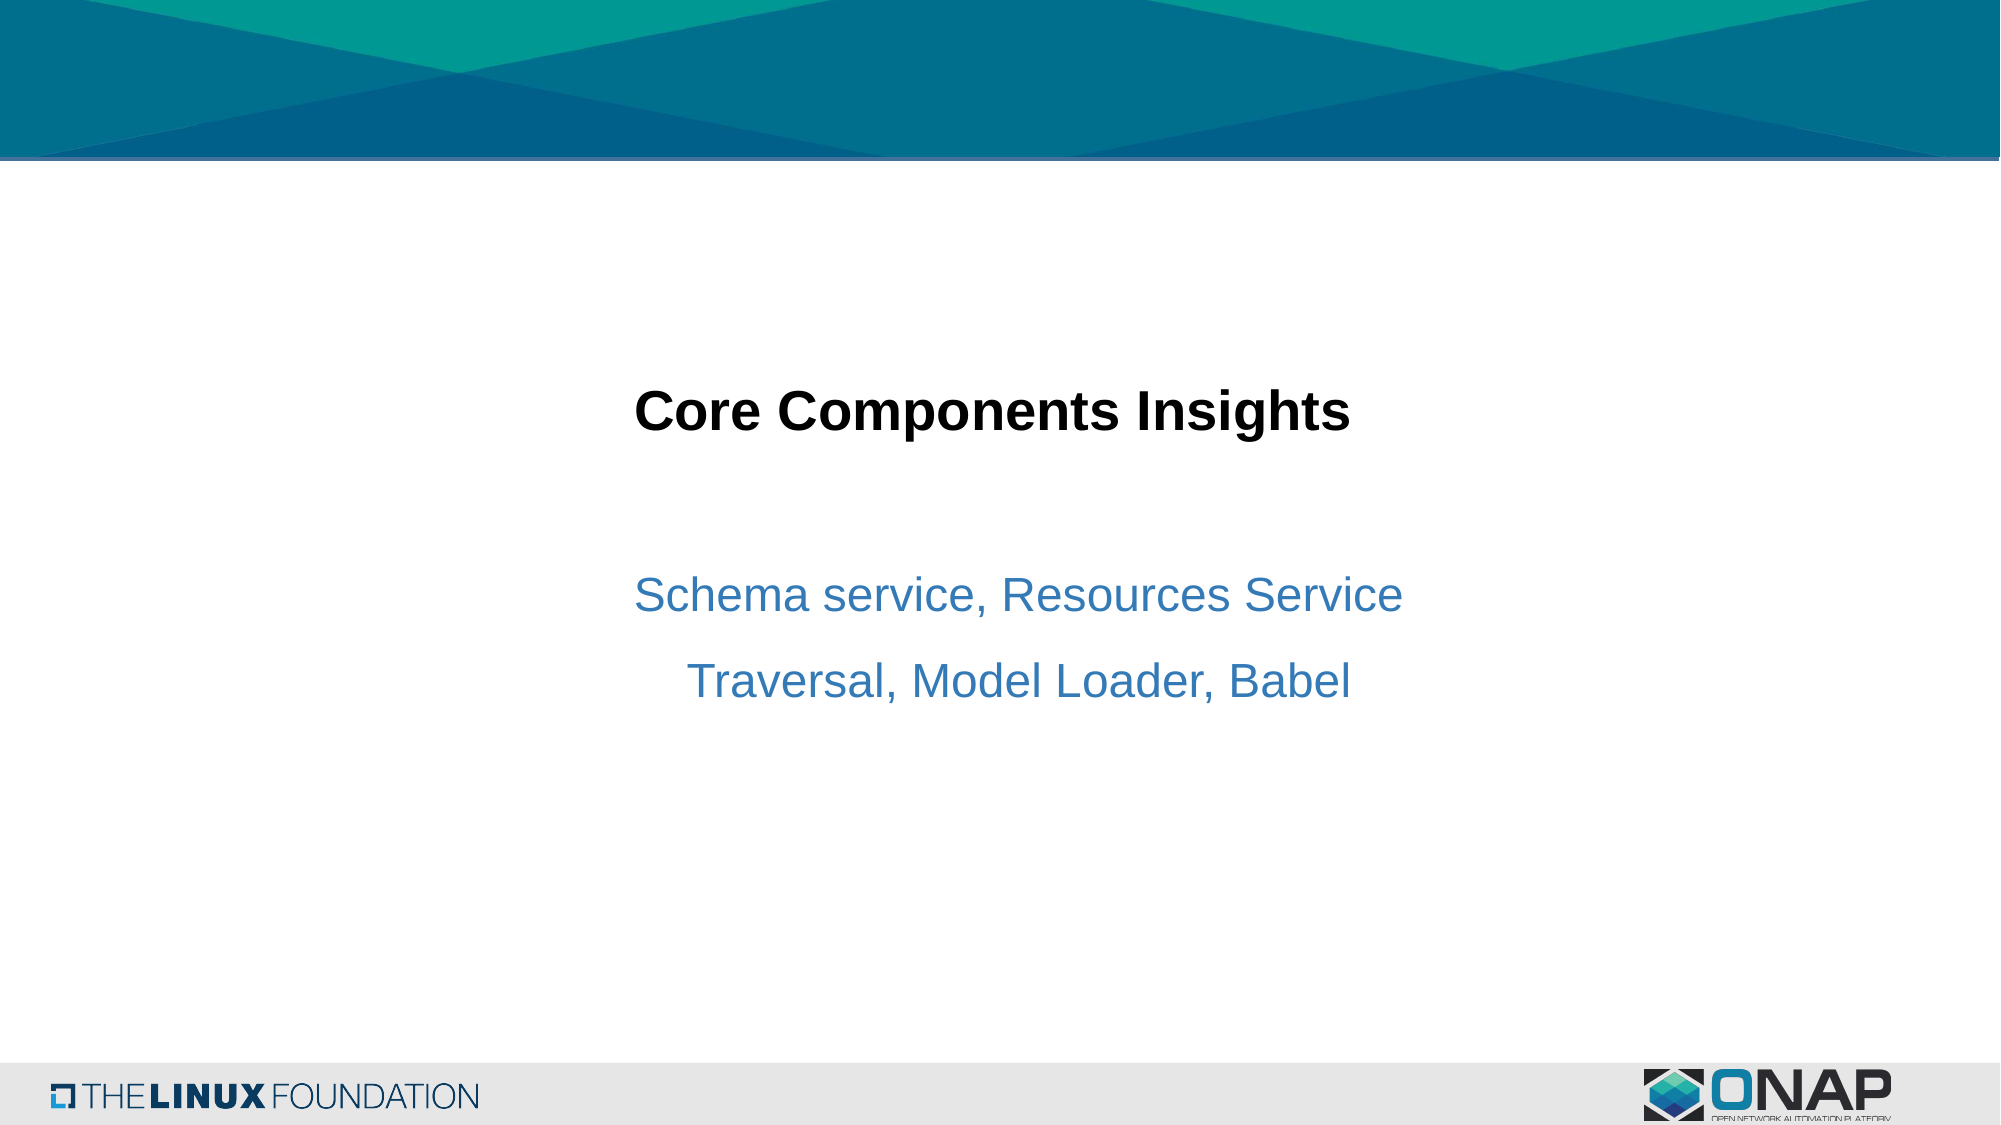

Core Components Insights
Schema service, Resources Service
Traversal, Model Loader, Babel